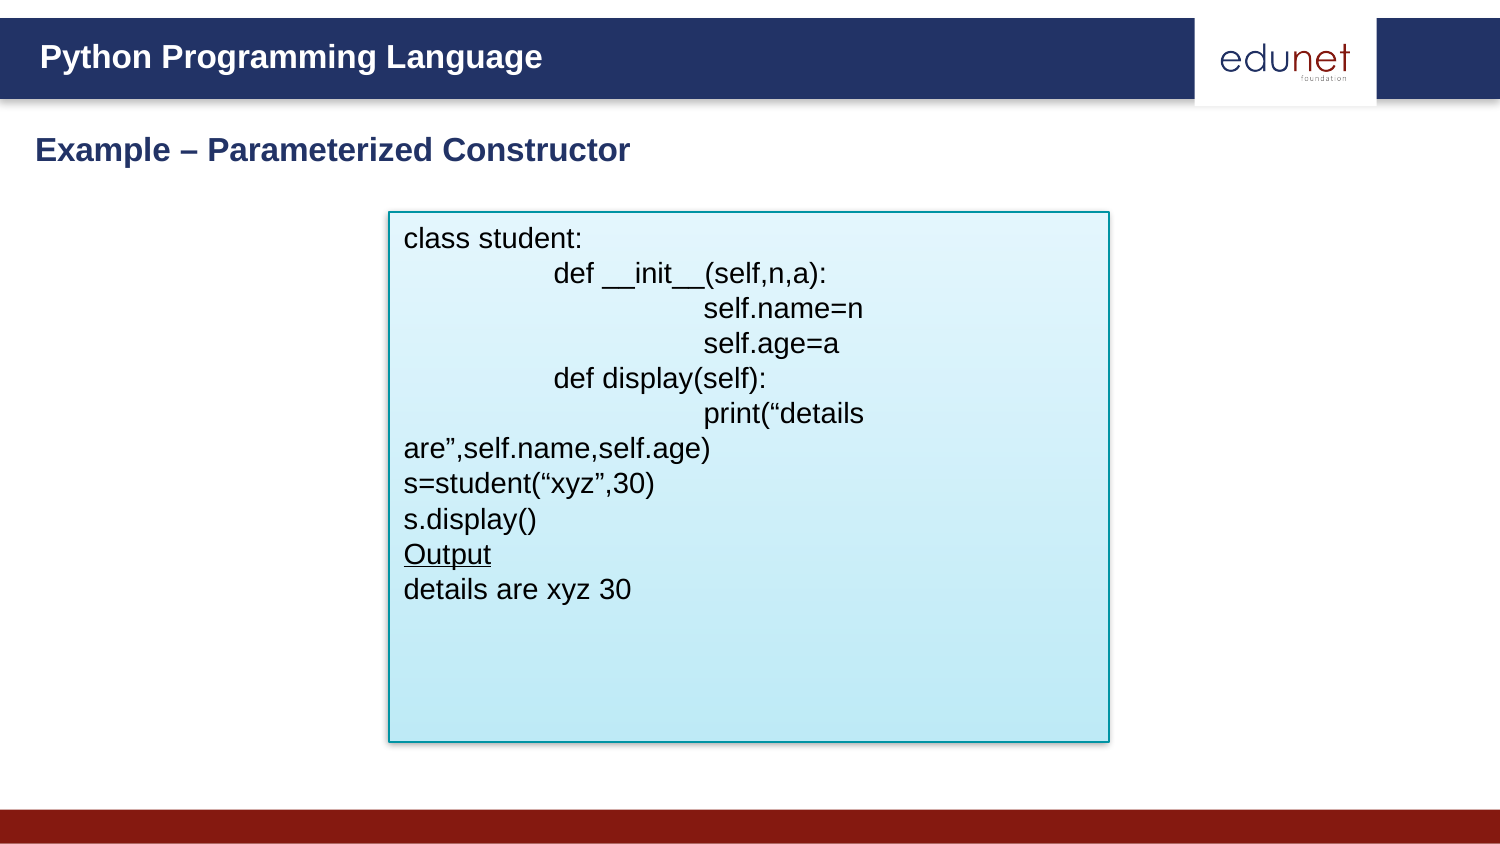

# Example – Parameterized Constructor
class student:
	def __init__(self,n,a):
		self.name=n
		self.age=a
	def display(self):
		print(“details are”,self.name,self.age)
s=student(“xyz”,30)
s.display()
Output
details are xyz 30